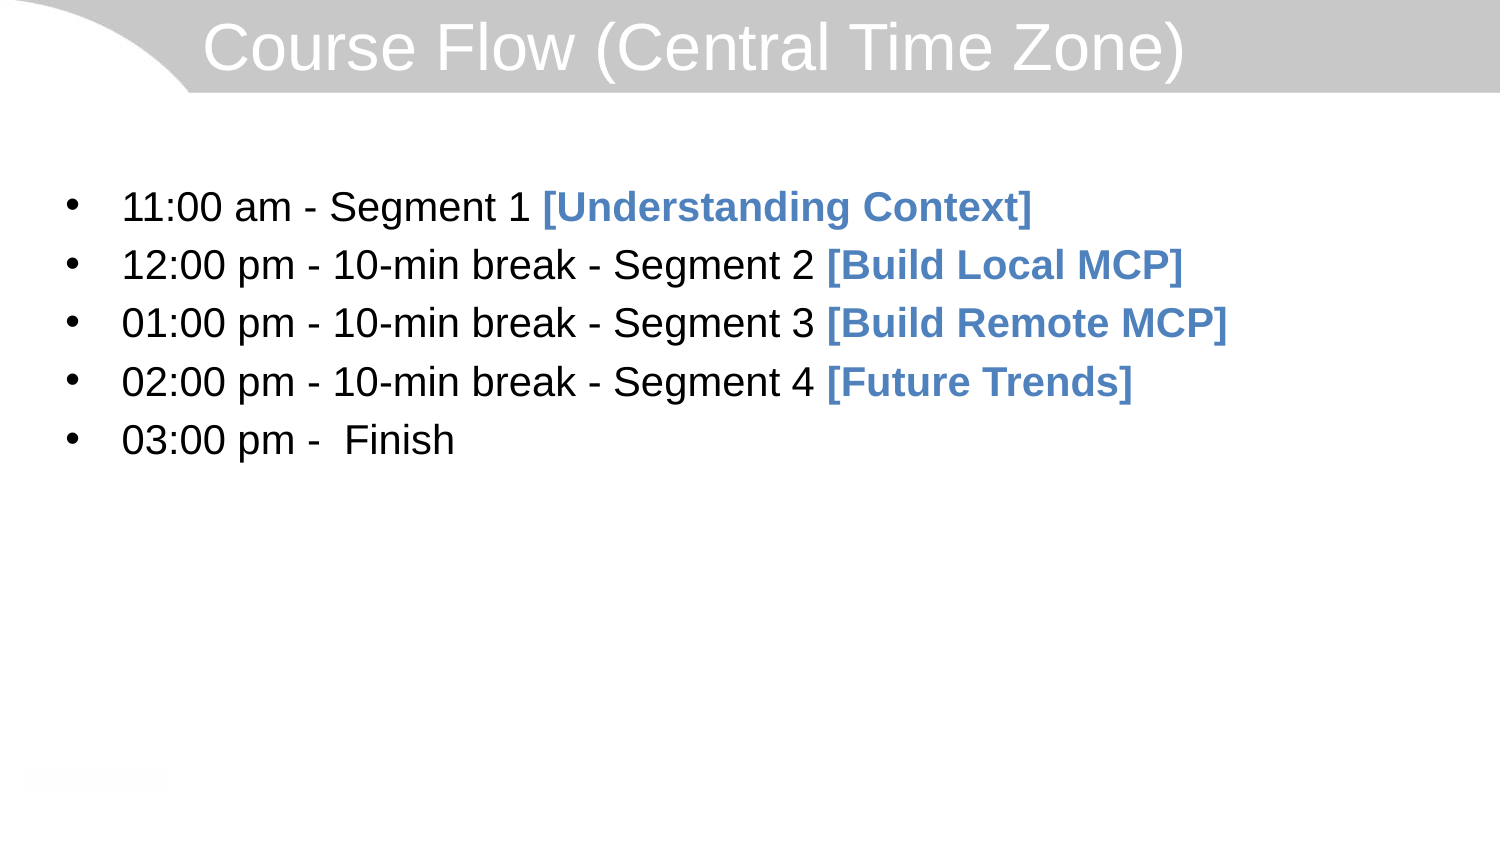

# Course Flow (Central Time Zone)
11:00 am - Segment 1 [Understanding Context]
12:00 pm - 10-min break - Segment 2 [Build Local MCP]
01:00 pm - 10-min break - Segment 3 [Build Remote MCP]
02:00 pm - 10-min break - Segment 4 [Future Trends]
03:00 pm -  Finish